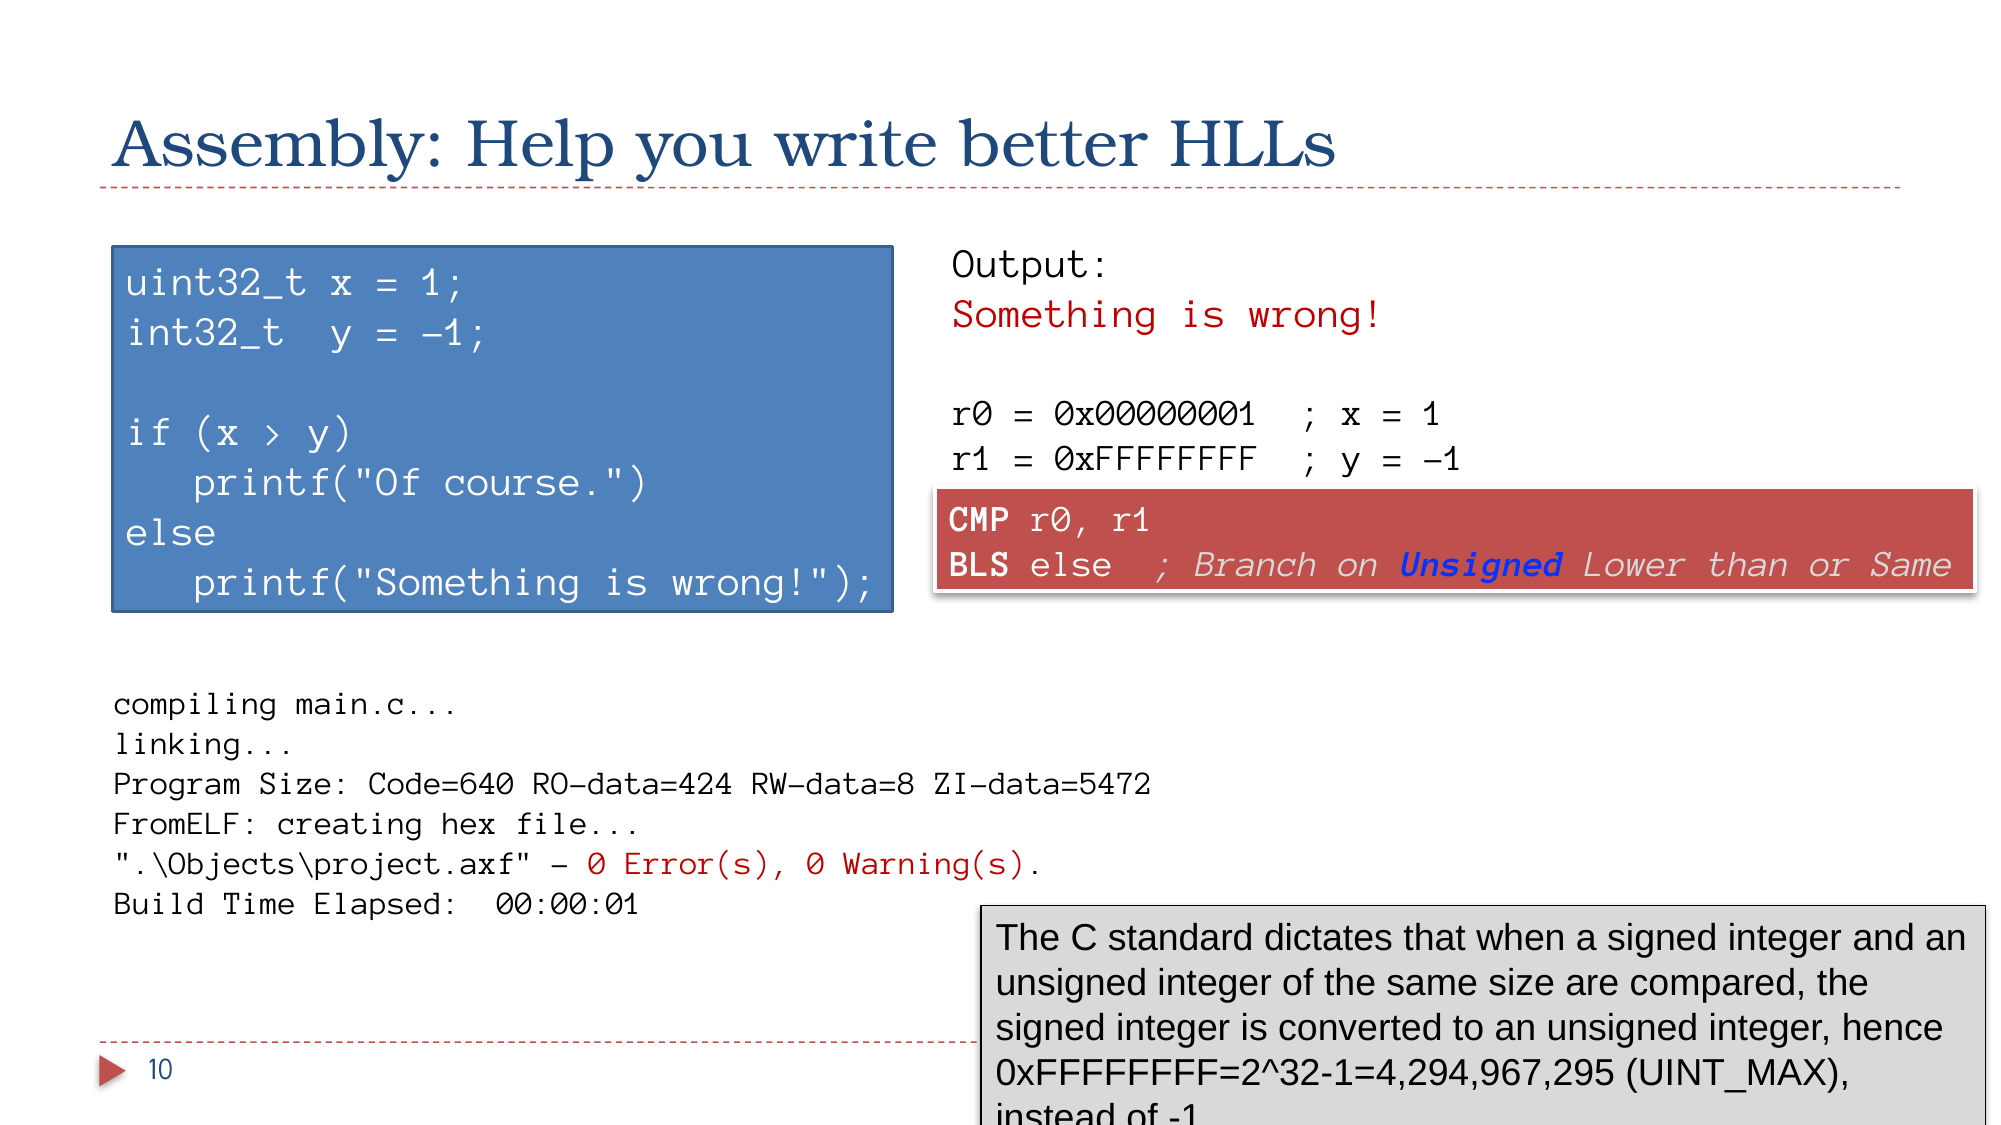

# Assembly: Help you write better HLLs
Output:
Something is wrong!
uint32_t x = 1;
int32_t  y = -1;

if (x > y)
   printf("Of course.")
else
   printf("Something is wrong!");
r0 = 0x00000001  ; x = 1
r1 = 0xFFFFFFFF  ; y = -1
CMP r0, r1
BLS else  ; Branch on Unsigned Lower than or Same
compiling main.c...
linking...
Program Size: Code=640 RO-data=424 RW-data=8 ZI-data=5472
FromELF: creating hex file...
".\Objects\project.axf" - 0 Error(s), 0 Warning(s).
Build Time Elapsed:  00:00:01
The C standard dictates that when a signed integer and an unsigned integer of the same size are compared, the signed integer is converted to an unsigned integer, hence 0xFFFFFFFF=2^32-1=4,294,967,295 (UINT_MAX), instead of -1
10